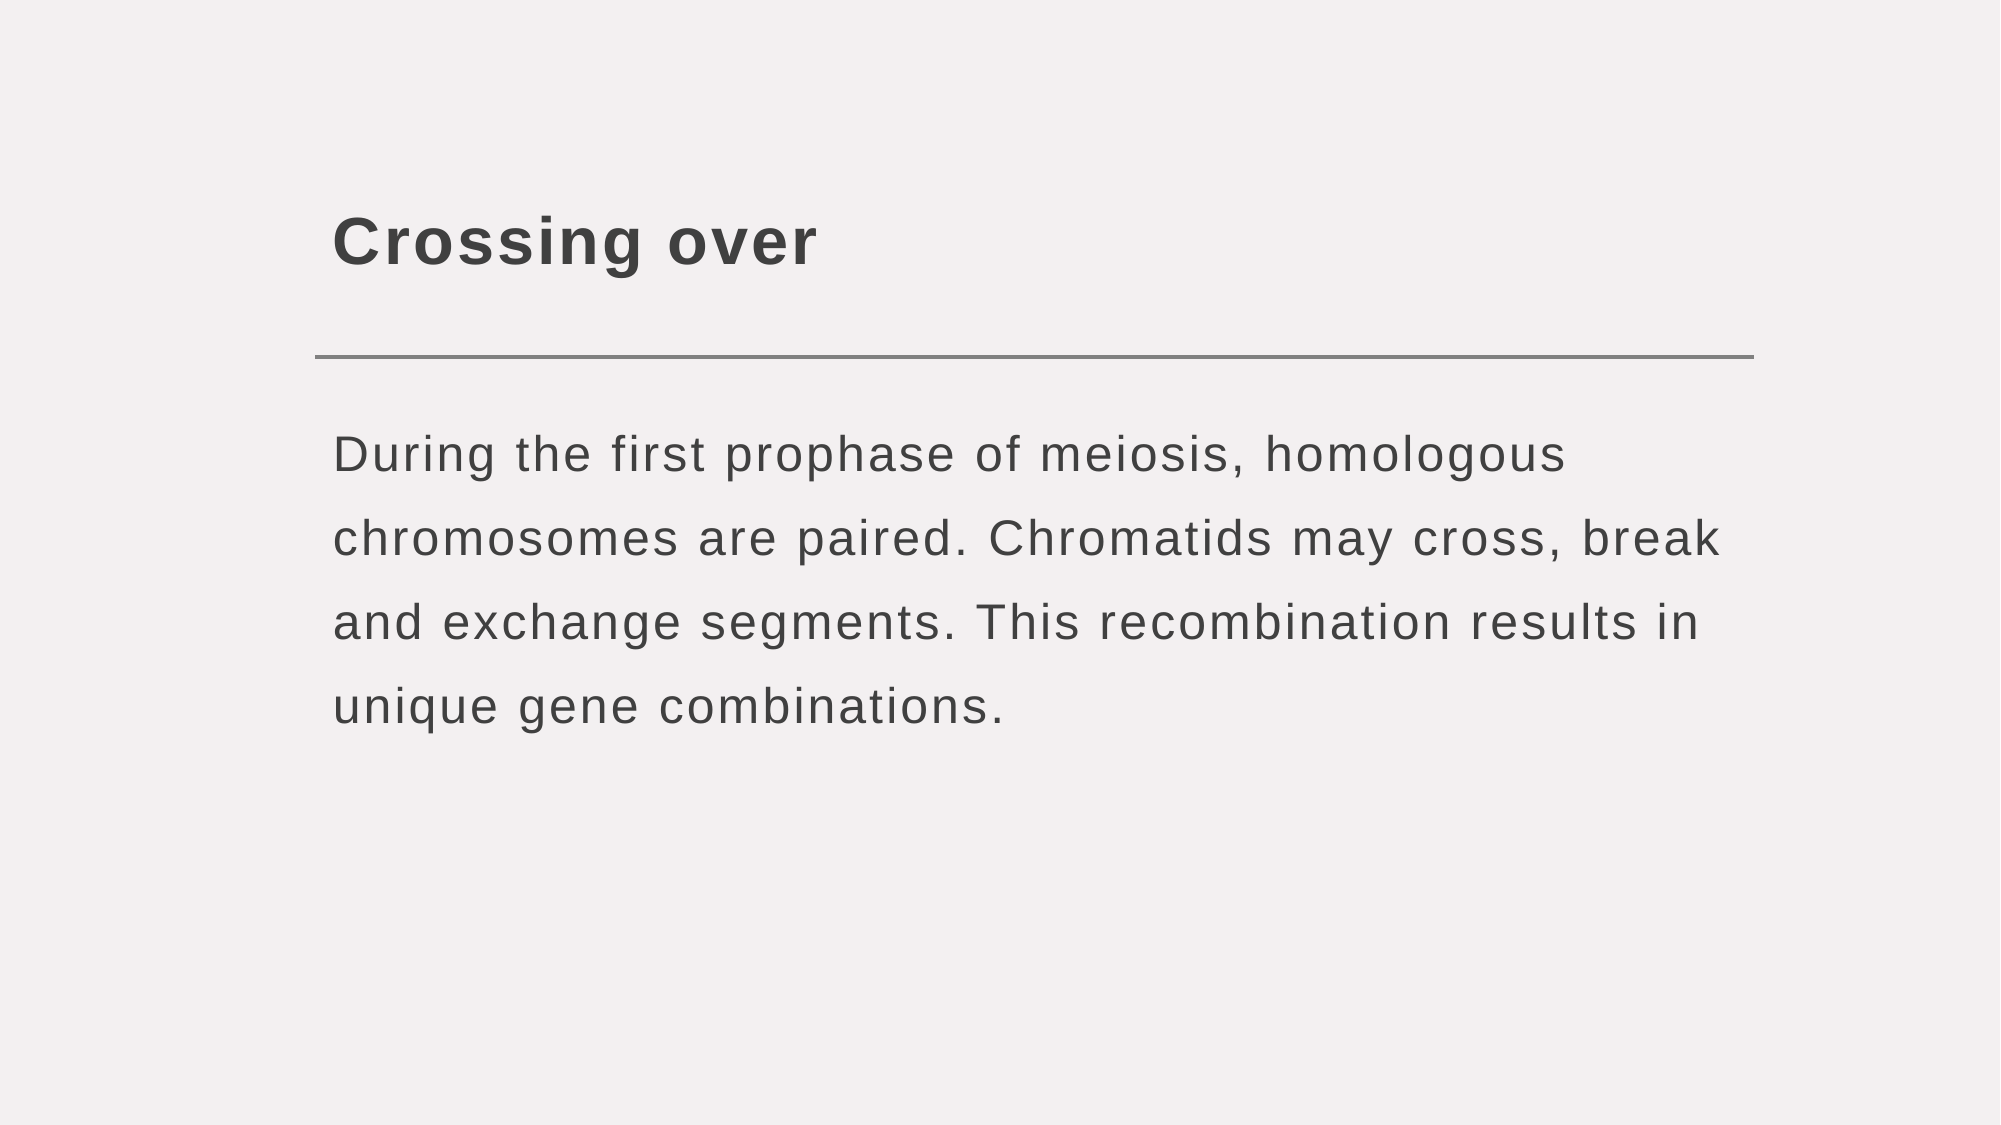

# Crossing over
During the first prophase of meiosis, homologous chromosomes are paired. Chromatids may cross, break and exchange segments. This recombination results in unique gene combinations.